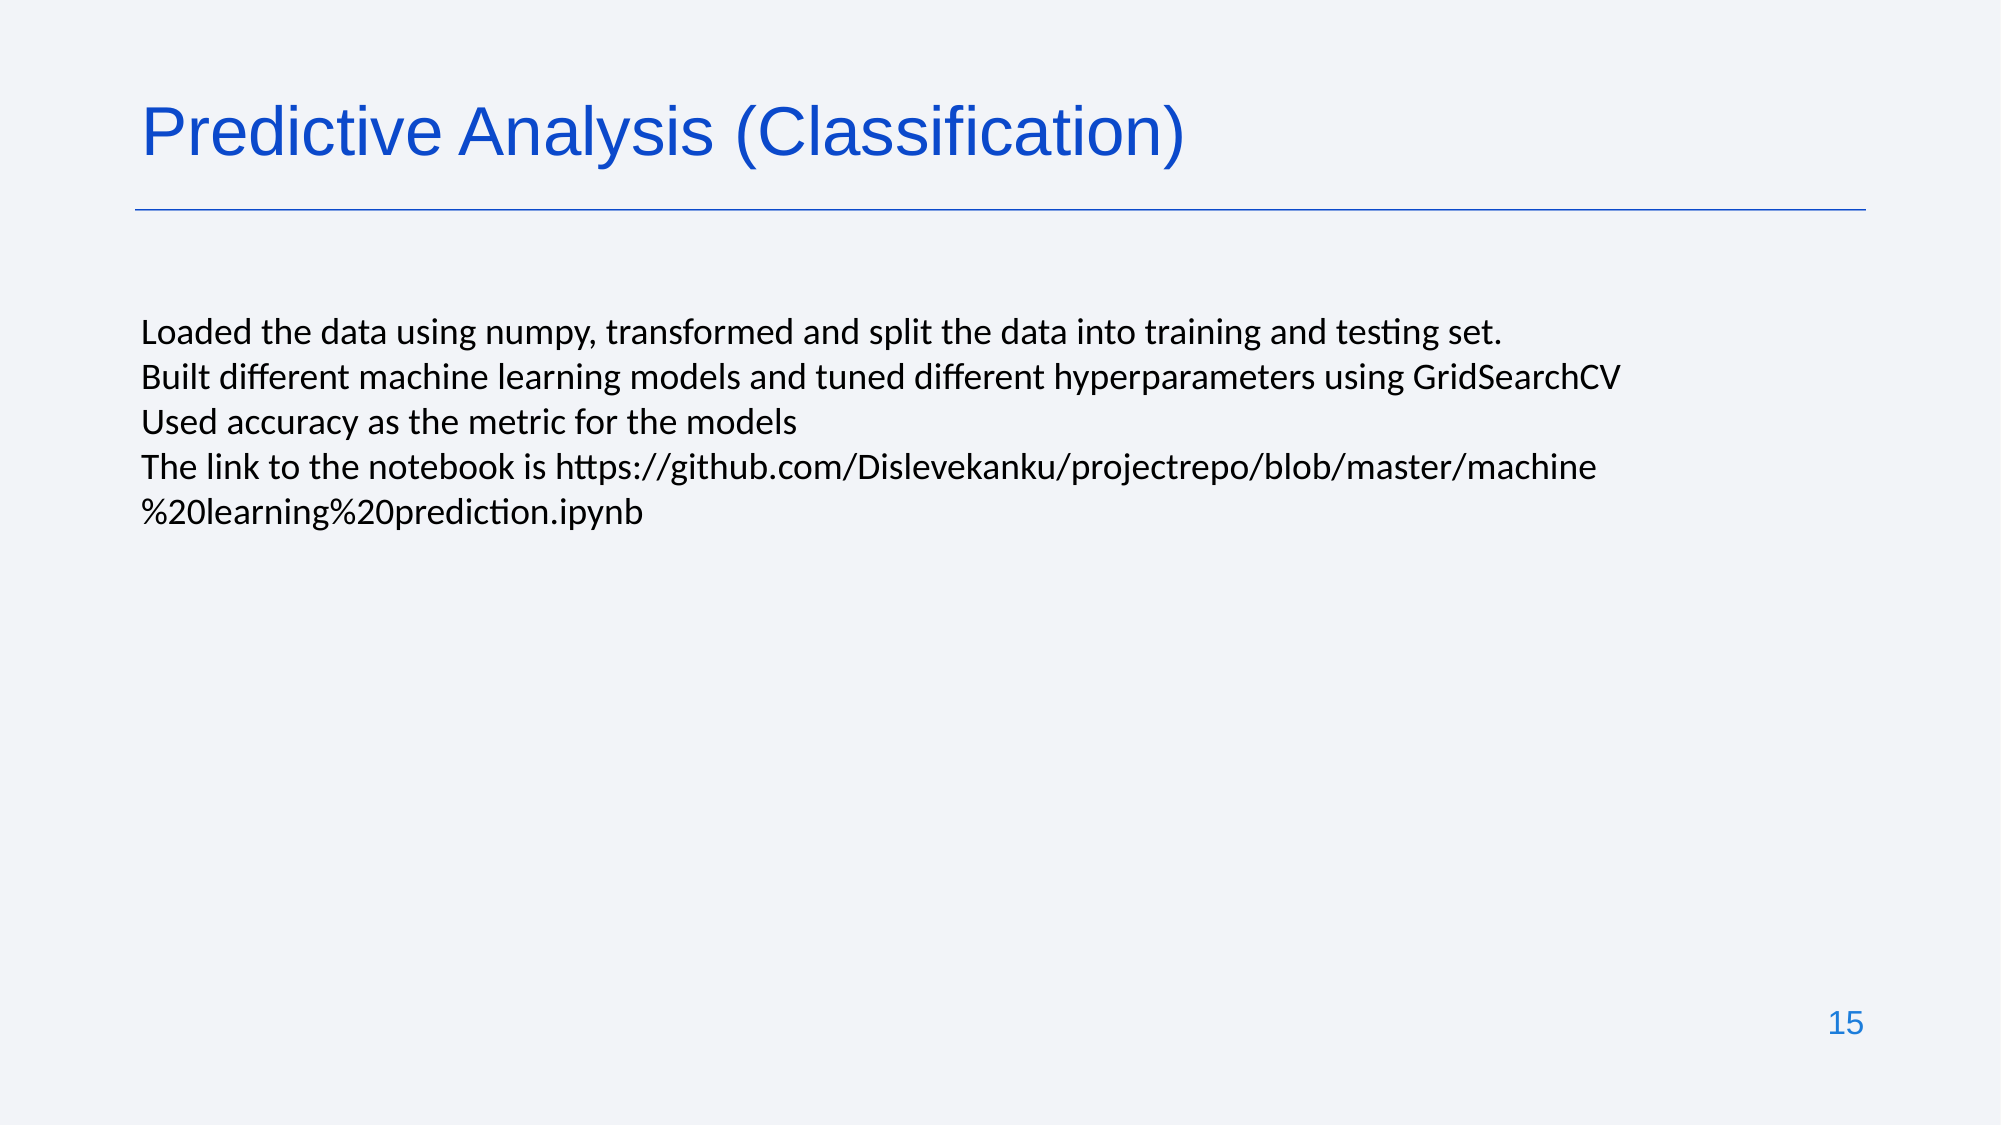

Predictive Analysis (Classification)
Loaded the data using numpy, transformed and split the data into training and testing set.
Built different machine learning models and tuned different hyperparameters using GridSearchCV
Used accuracy as the metric for the models
The link to the notebook is https://github.com/Dislevekanku/projectrepo/blob/master/machine%20learning%20prediction.ipynb
15